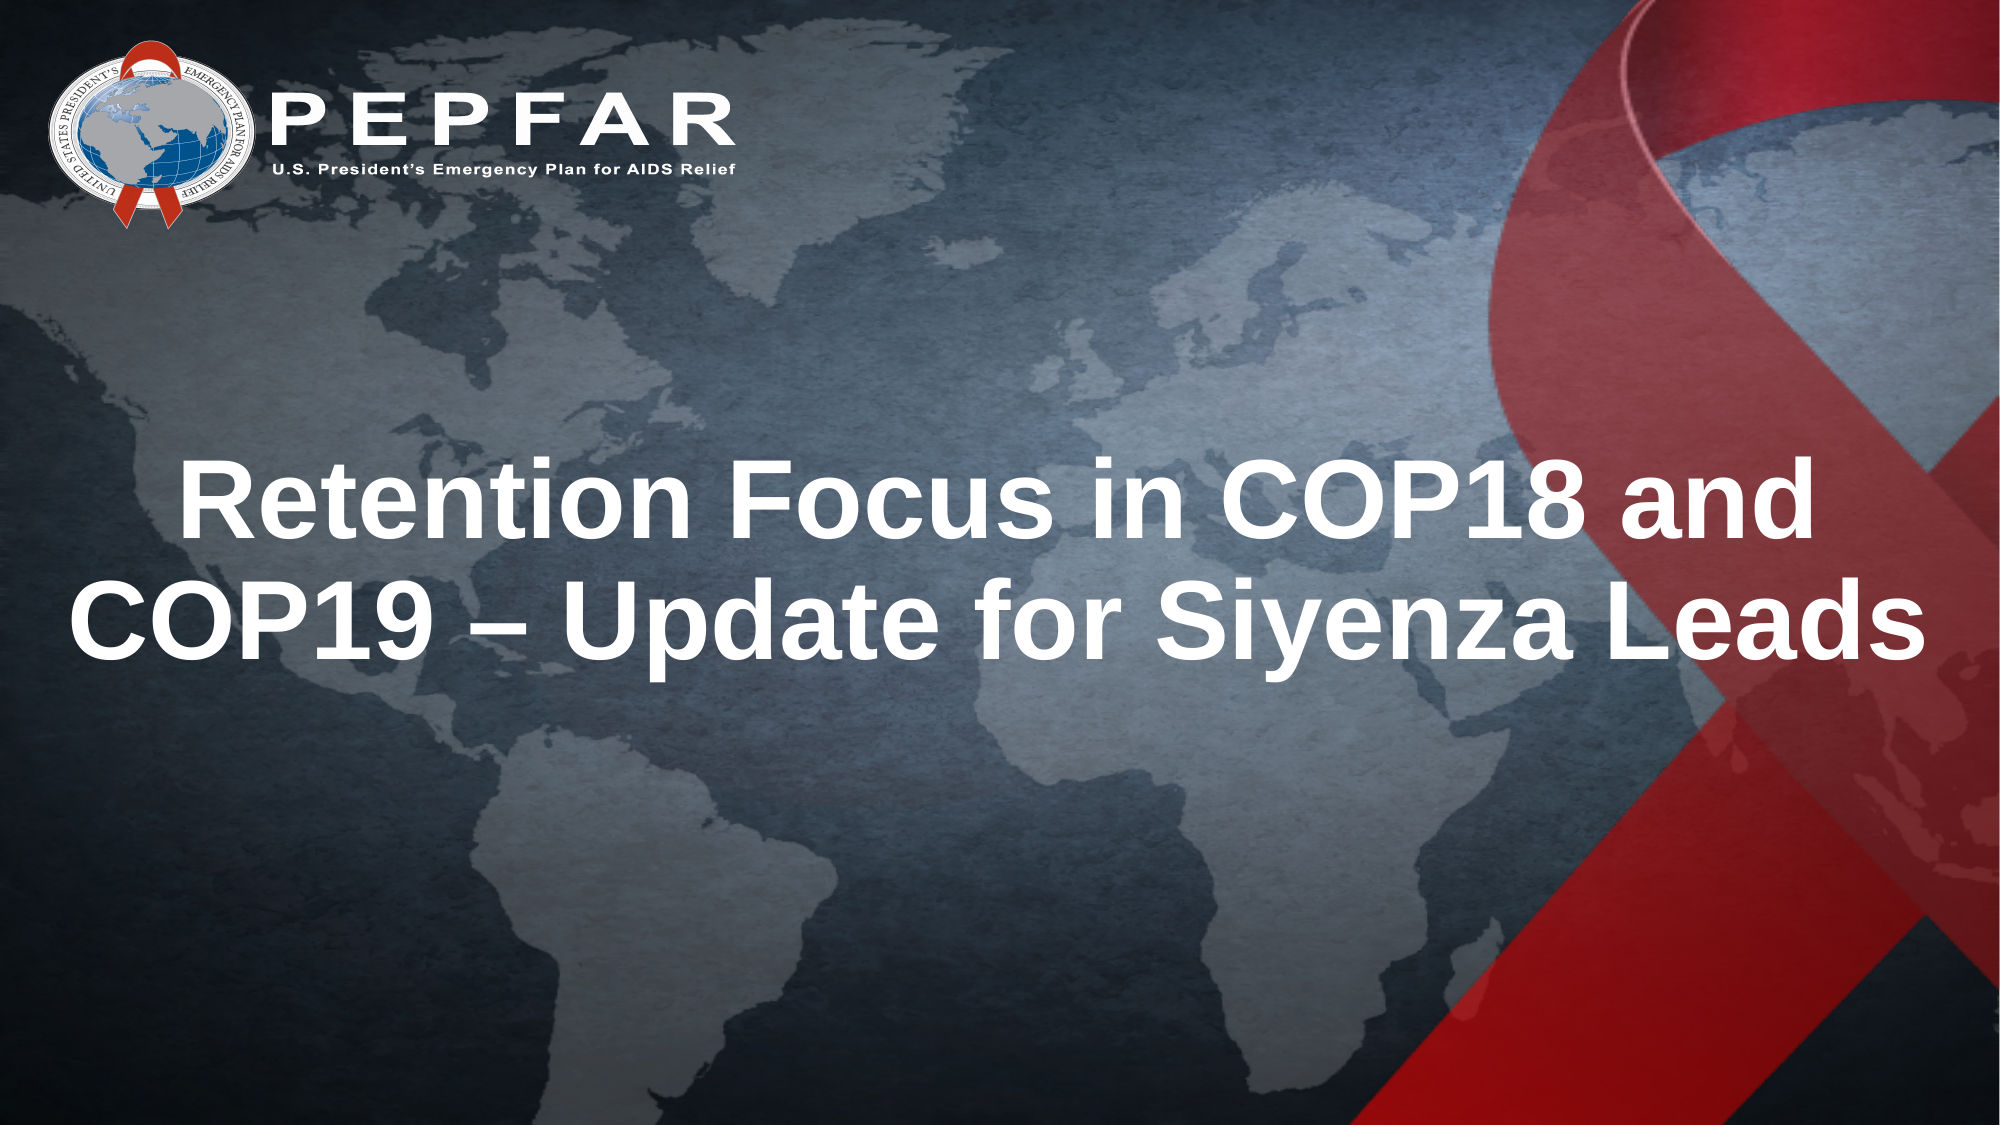

# Retention Focus in COP18 and COP19 – Update for Siyenza Leads